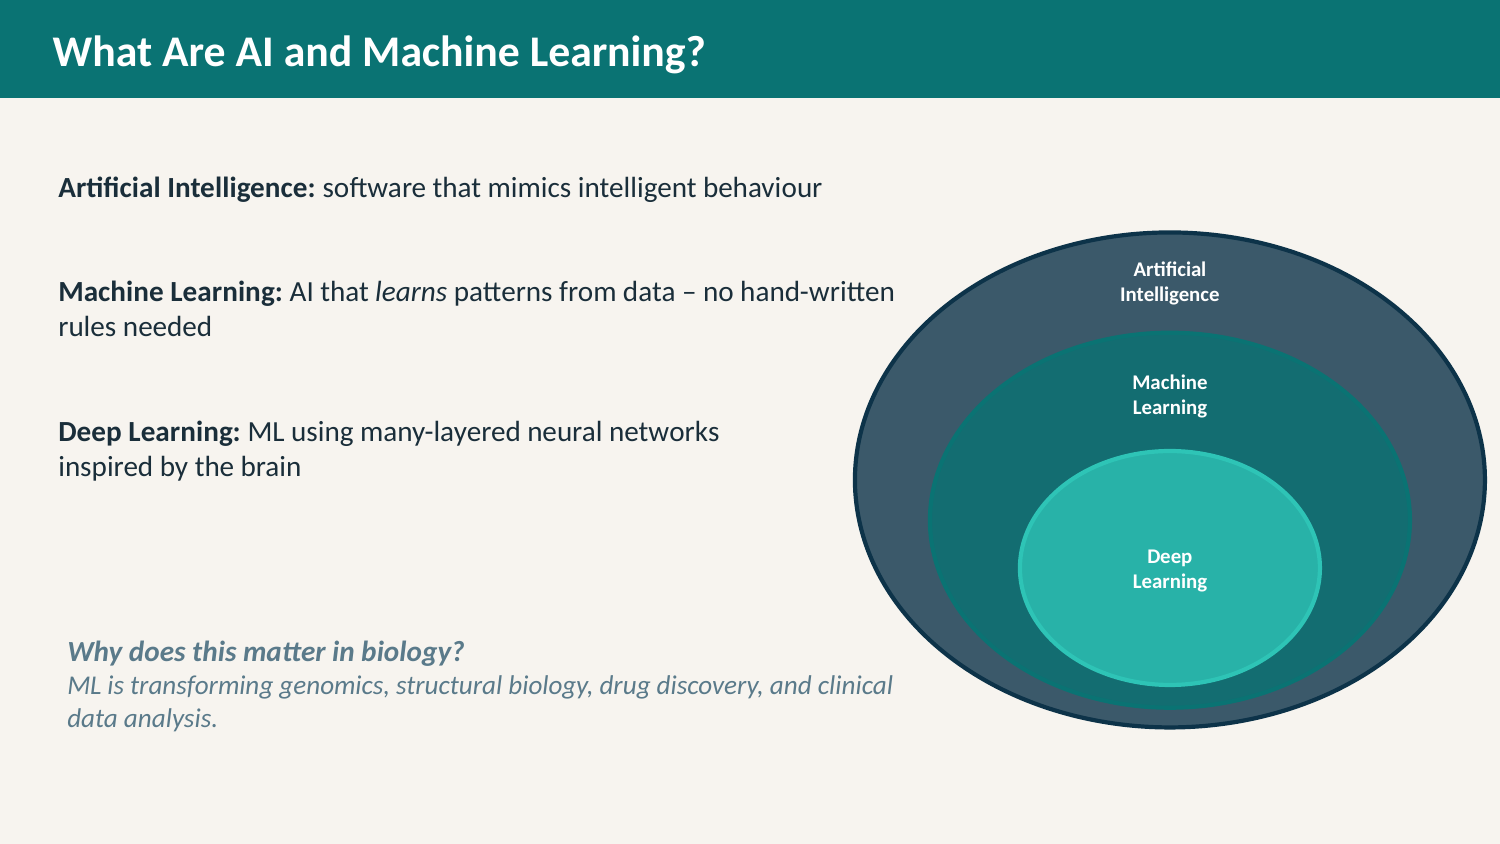

What Are AI and Machine Learning?
Artificial Intelligence: software that mimics intelligent behaviour

Machine Learning: AI that learns patterns from data – no hand-written rules needed

Deep Learning: ML using many-layered neural networks
inspired by the brain

Artificial
Intelligence

Machine
Learning

Deep
Learning
Why does this matter in biology?
ML is transforming genomics, structural biology, drug discovery, and clinical data analysis.